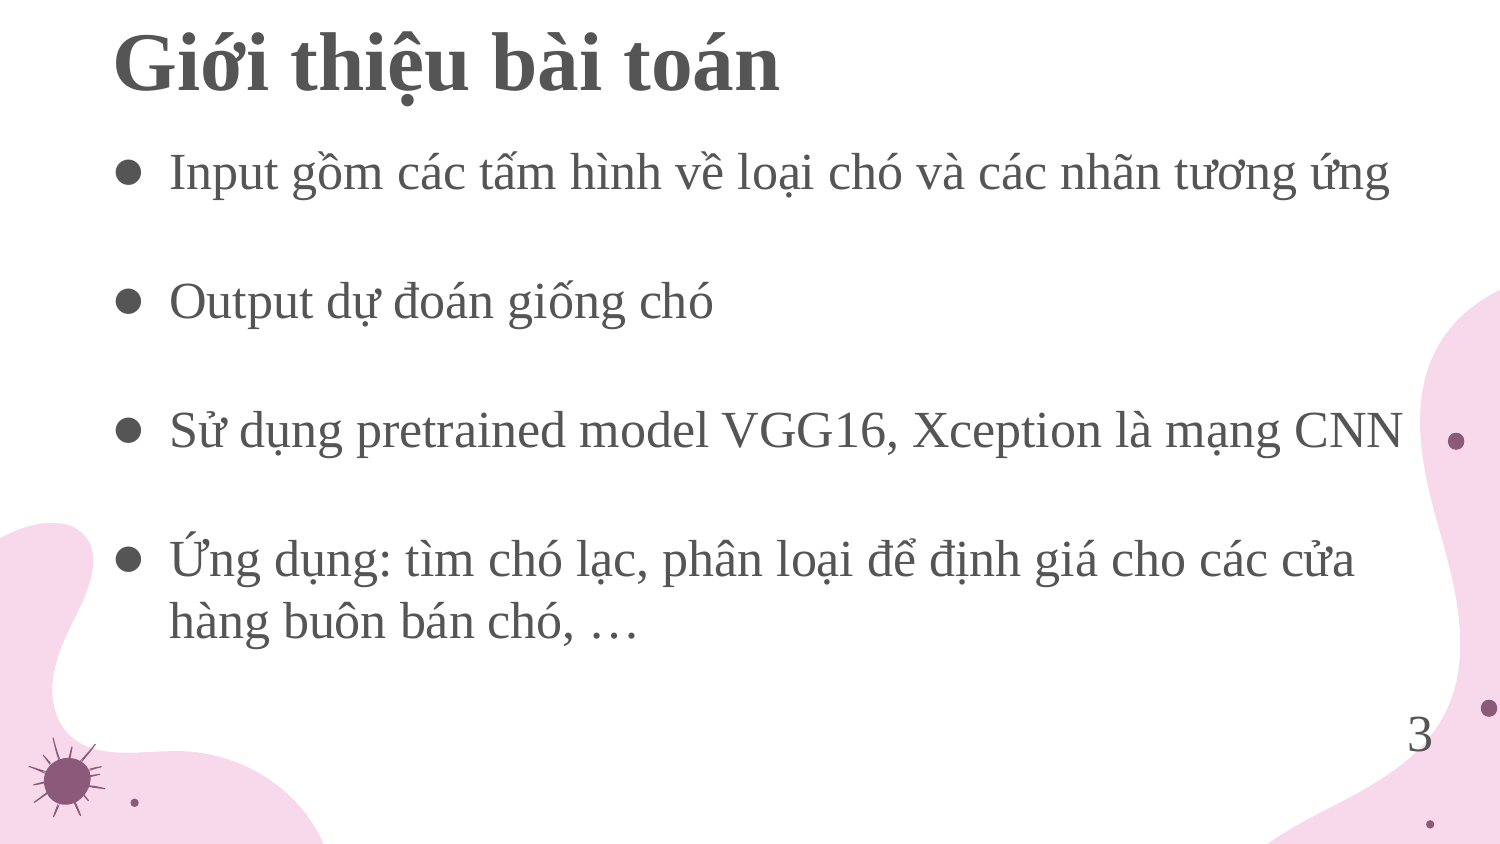

Giới thiệu bài toán
Input gồm các tấm hình về loại chó và các nhãn tương ứng
Output dự đoán giống chó
Sử dụng pretrained model VGG16, Xception là mạng CNN
Ứng dụng: tìm chó lạc, phân loại để định giá cho các cửa hàng buôn bán chó, …

3